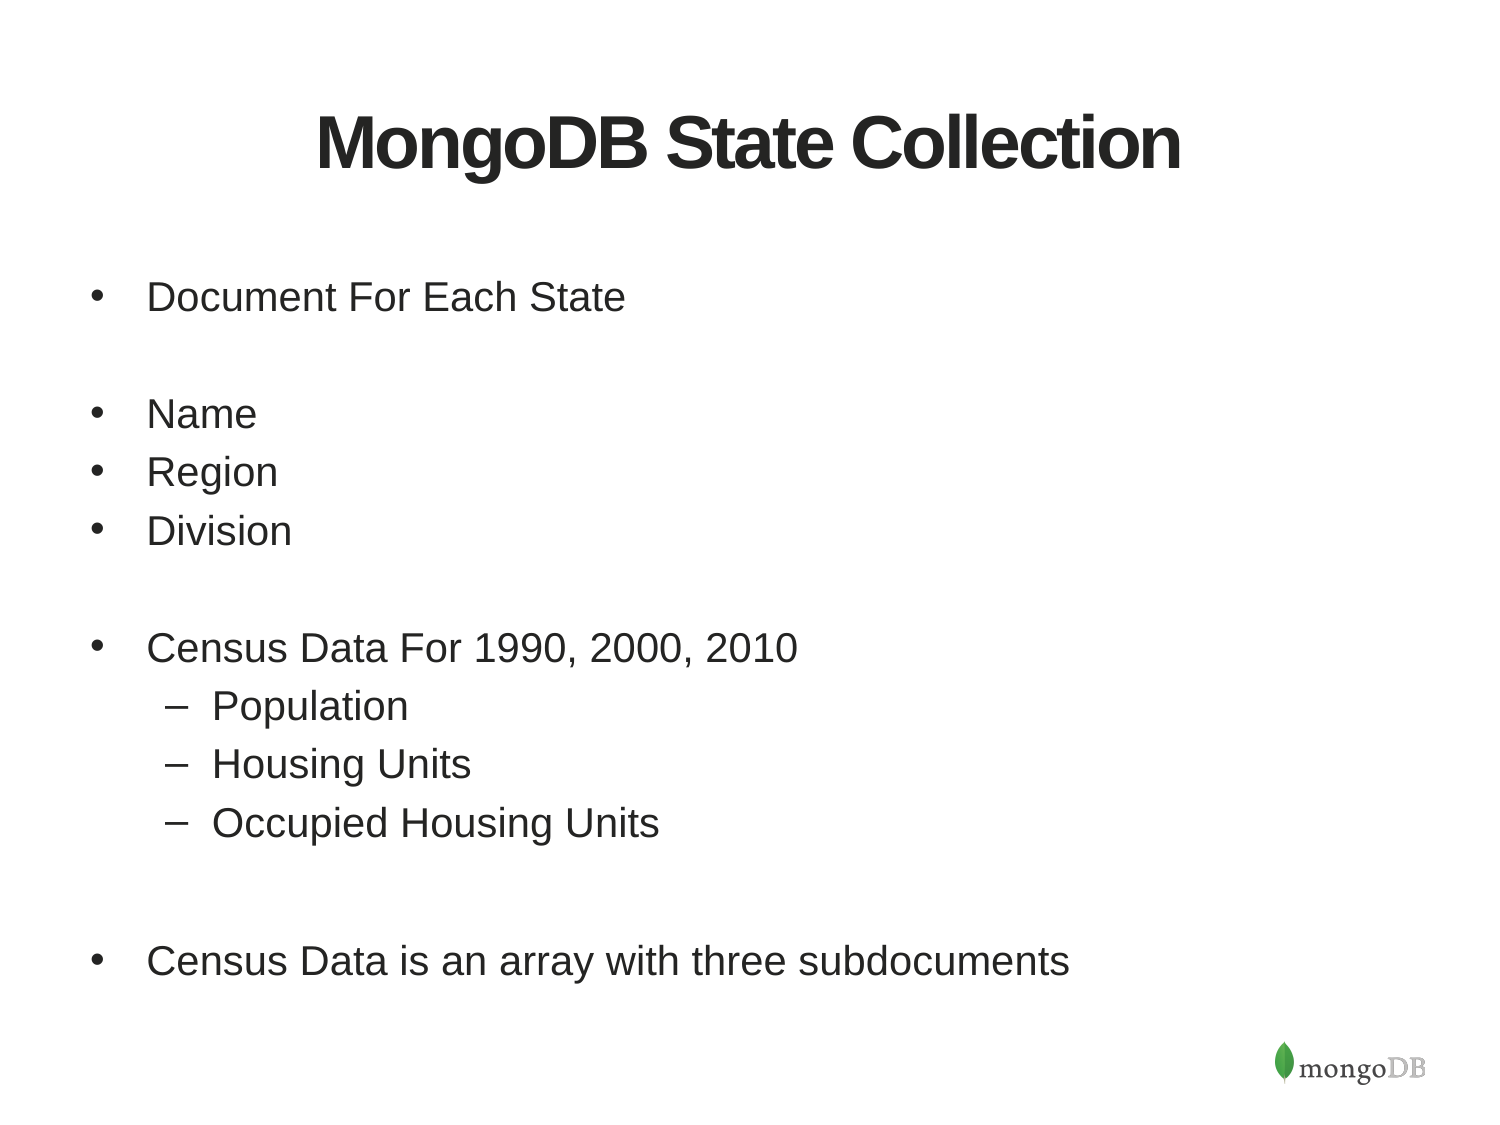

# MongoDB State Collection
Document For Each State

Name
Region
Division

Census Data For 1990, 2000, 2010
Population
Housing Units
Occupied Housing Units

Census Data is an array with three subdocuments